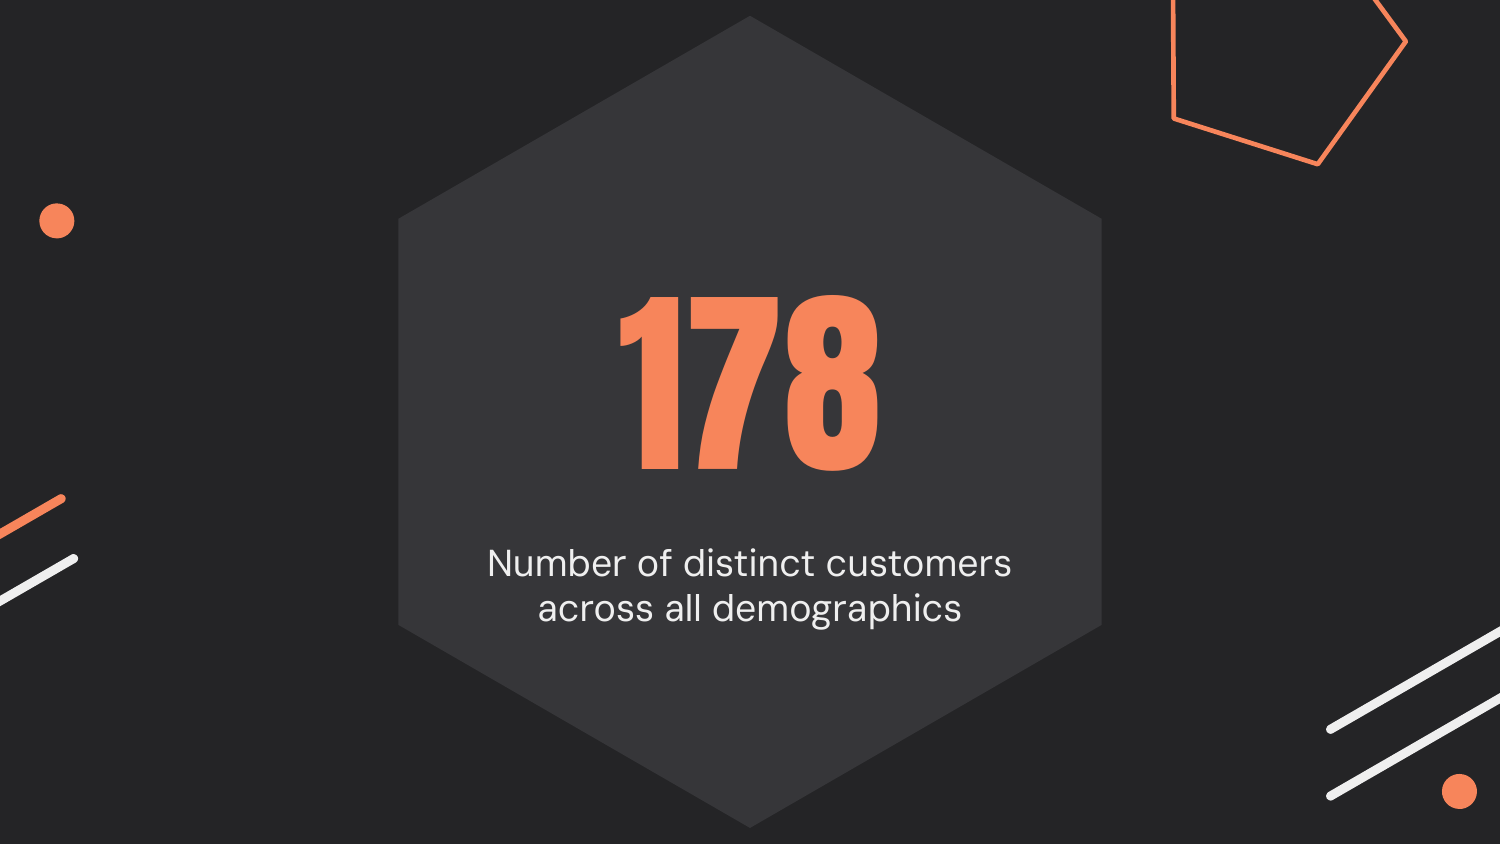

# 178
Number of distinct customers across all demographics